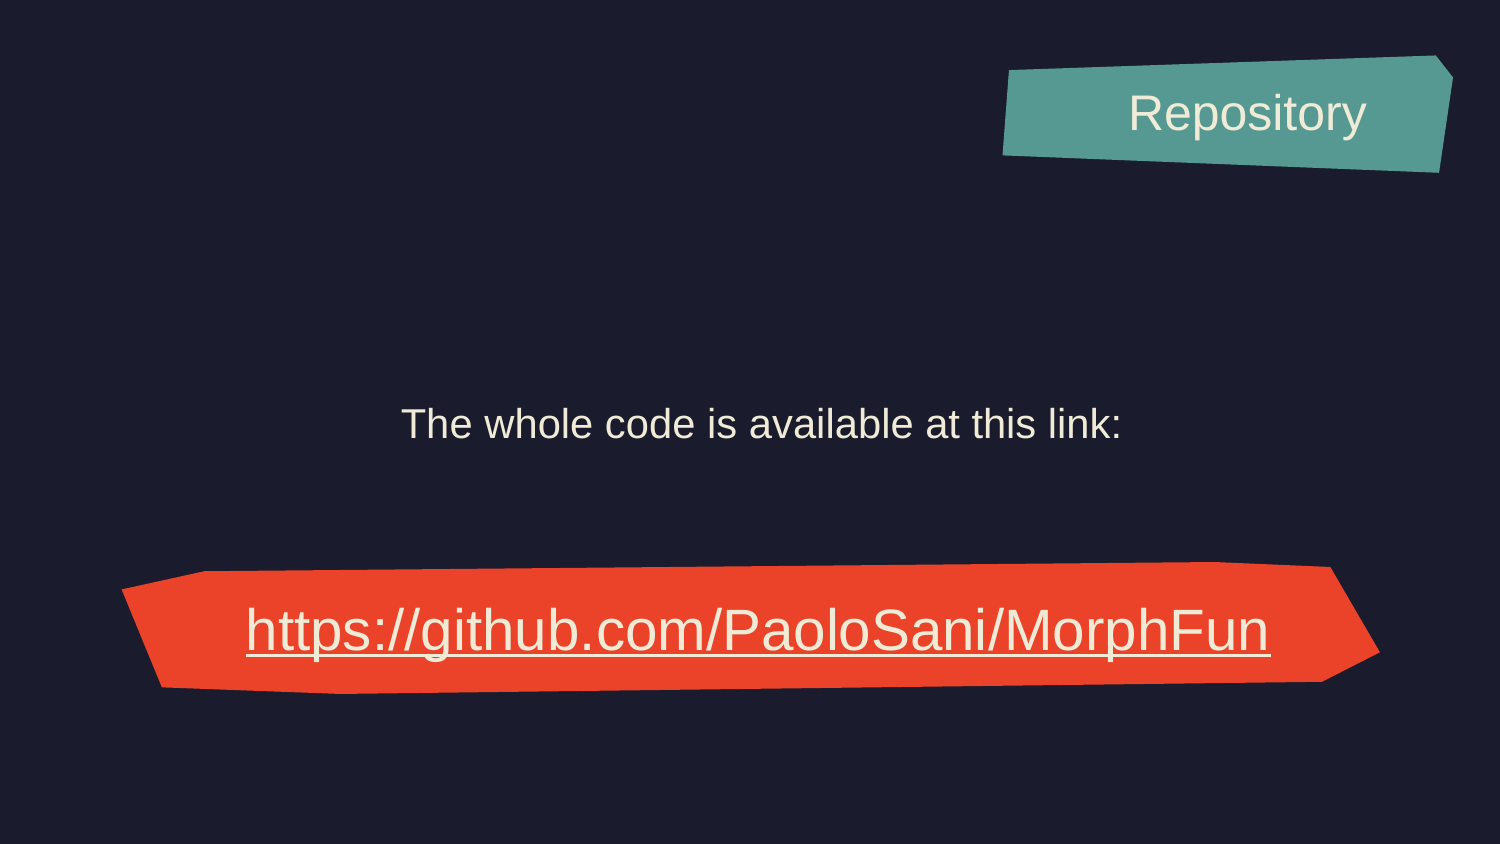

Repository
The whole code is available at this link:

https://github.com/PaoloSani/MorphFun